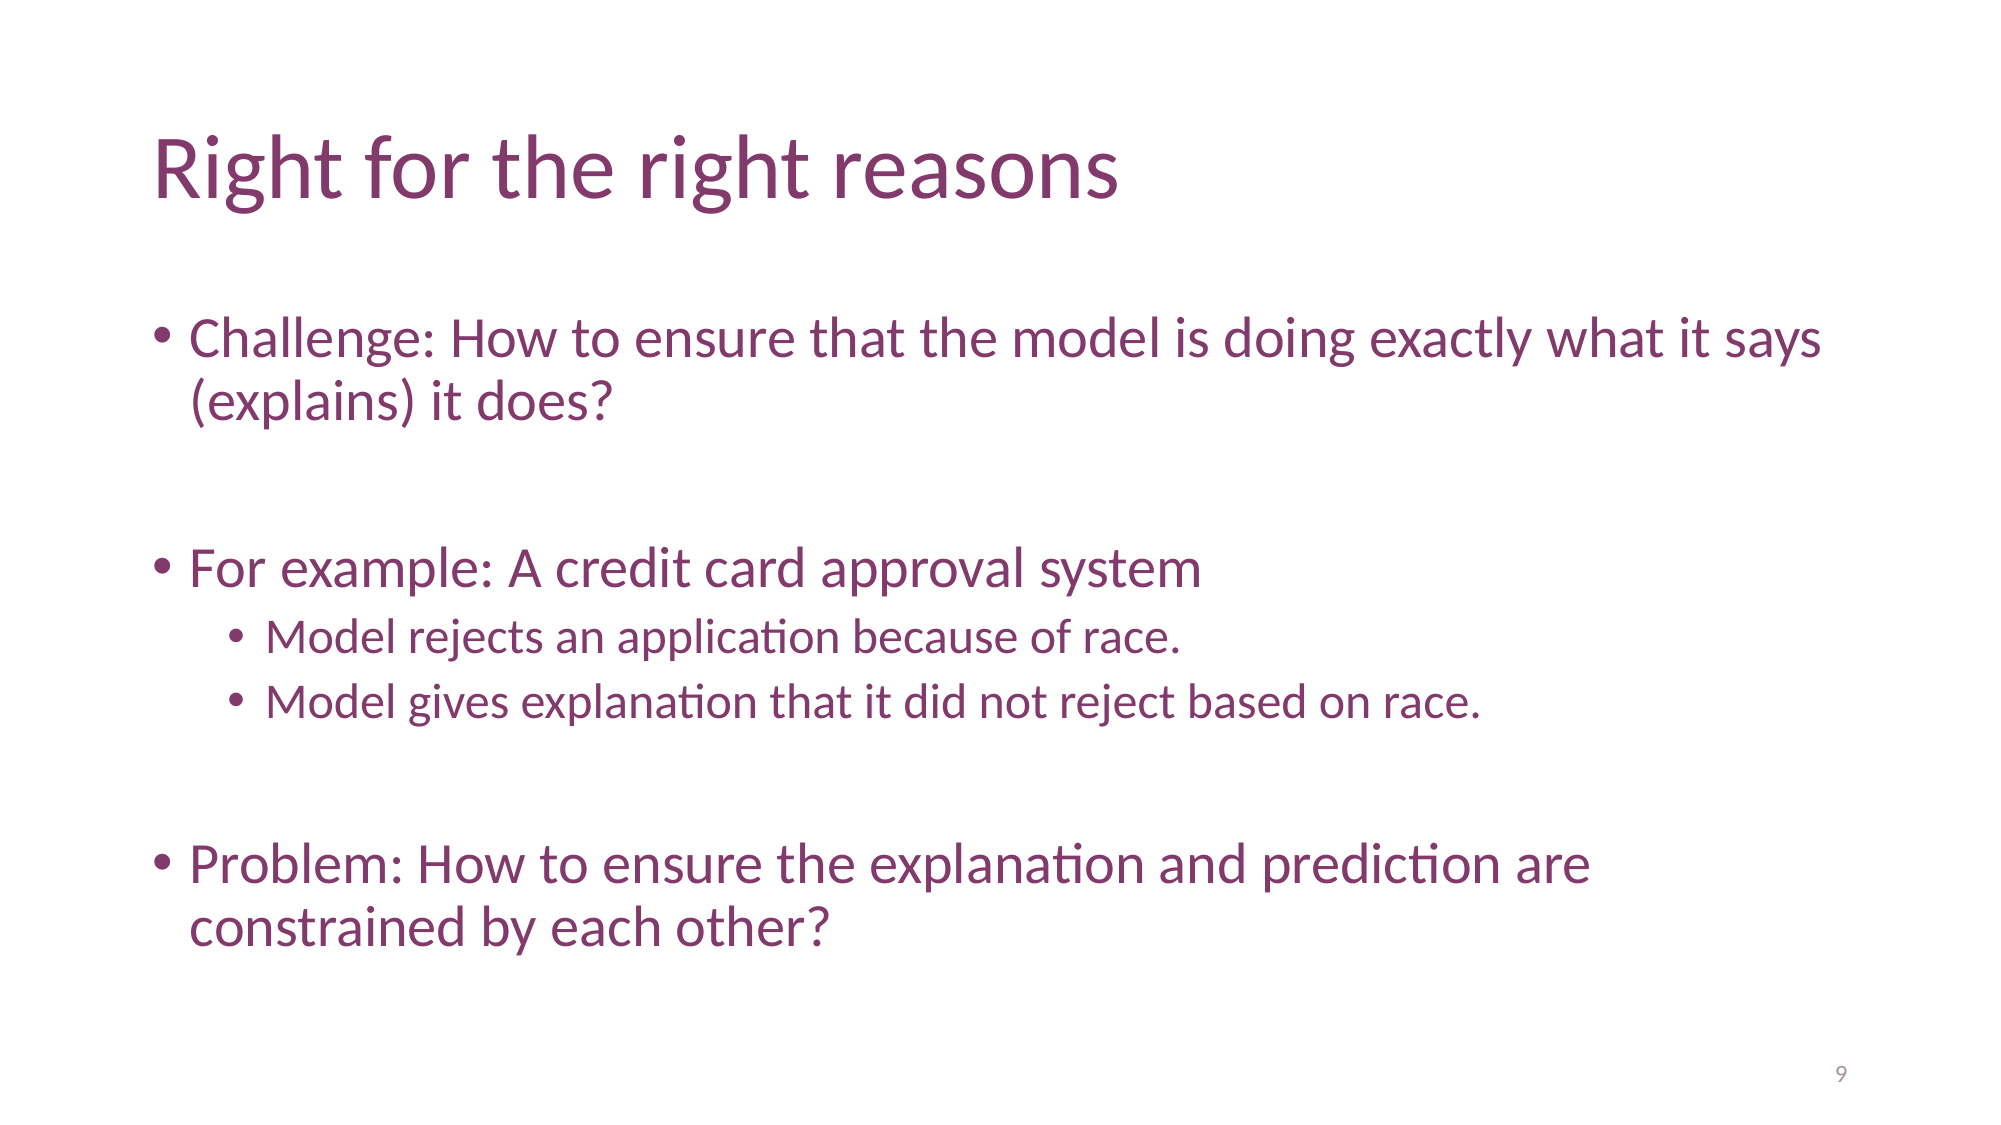

# Right for the right reasons
Challenge: How to ensure that the model is doing exactly what it says (explains) it does?

For example: A credit card approval system
Model rejects an application because of race.
Model gives explanation that it did not reject based on race.

Problem: How to ensure the explanation and prediction are constrained by each other?
9